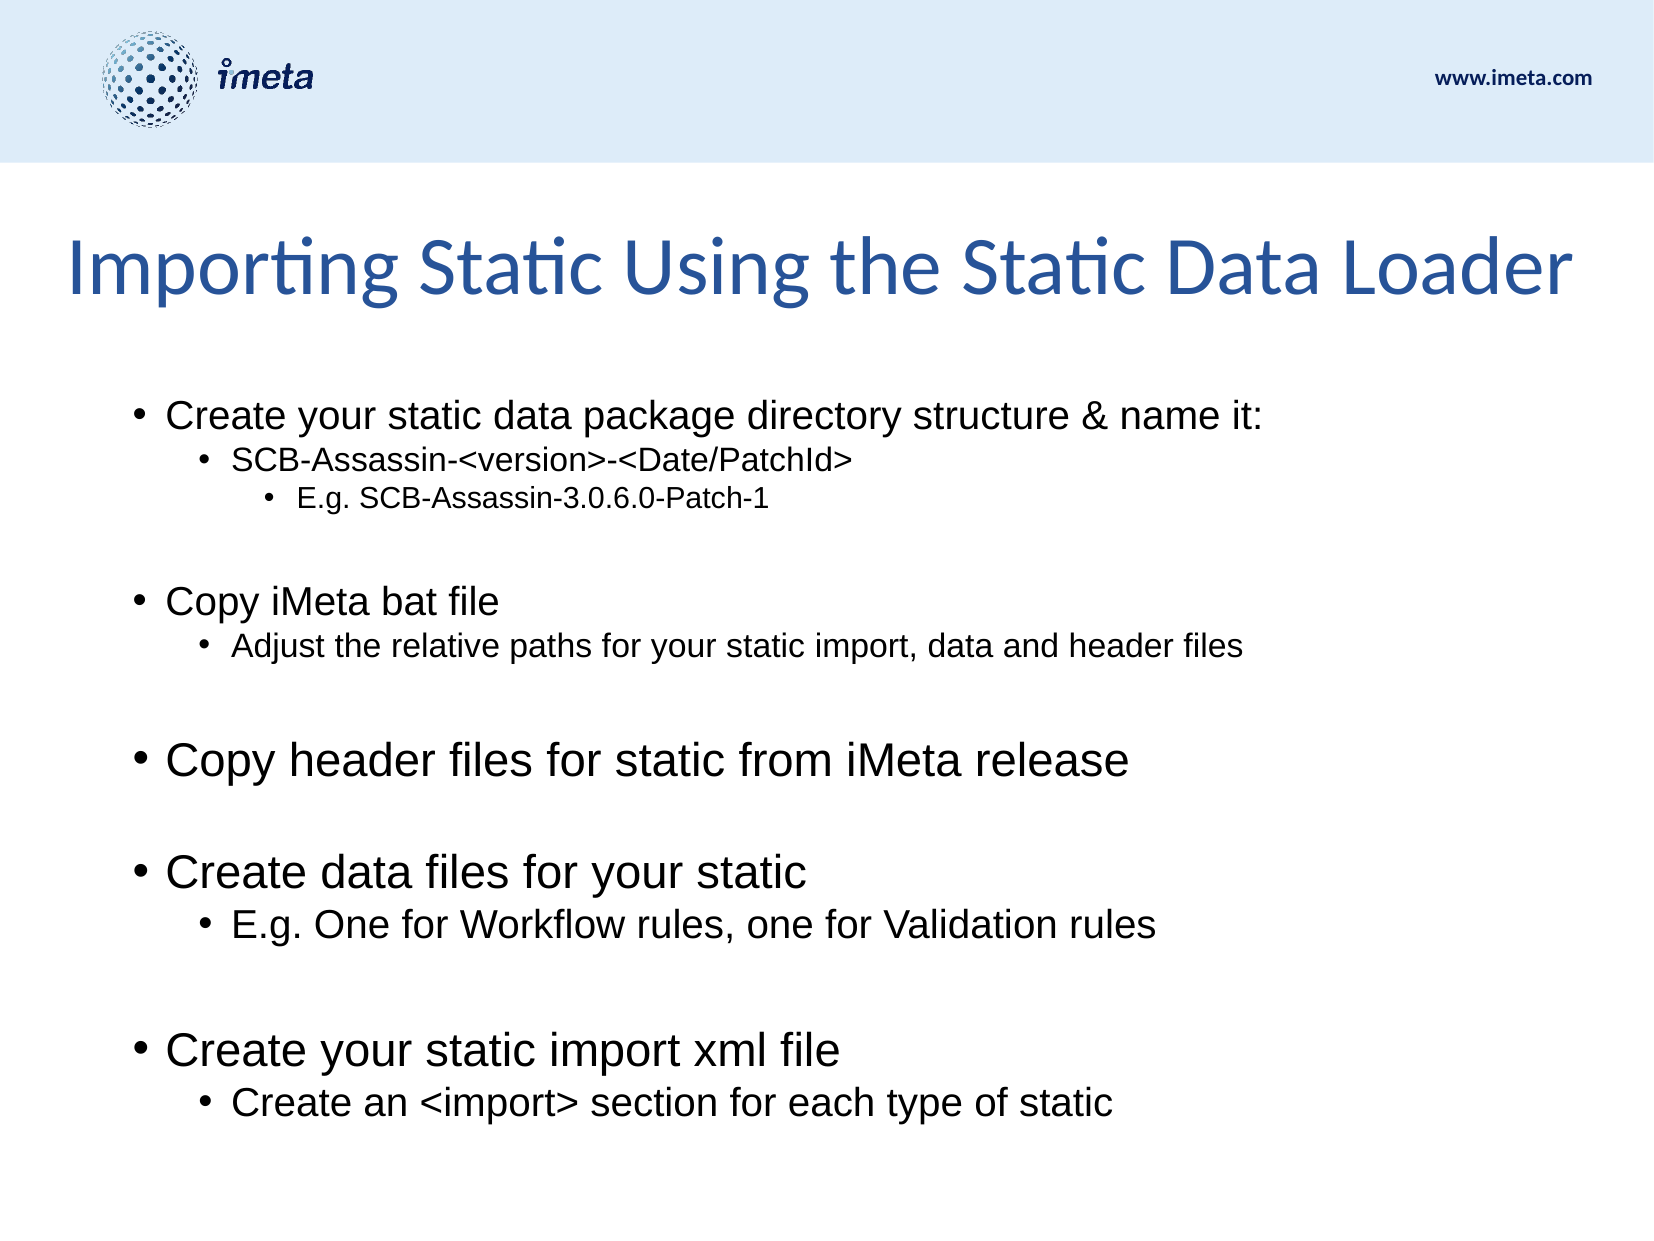

# Importing Static Using the Static Data Loader
Create your static data package directory structure & name it:
SCB-Assassin-<version>-<Date/PatchId>
E.g. SCB-Assassin-3.0.6.0-Patch-1

Copy iMeta bat file
Adjust the relative paths for your static import, data and header files

Copy header files for static from iMeta release

Create data files for your static
E.g. One for Workflow rules, one for Validation rules

Create your static import xml file
Create an <import> section for each type of static